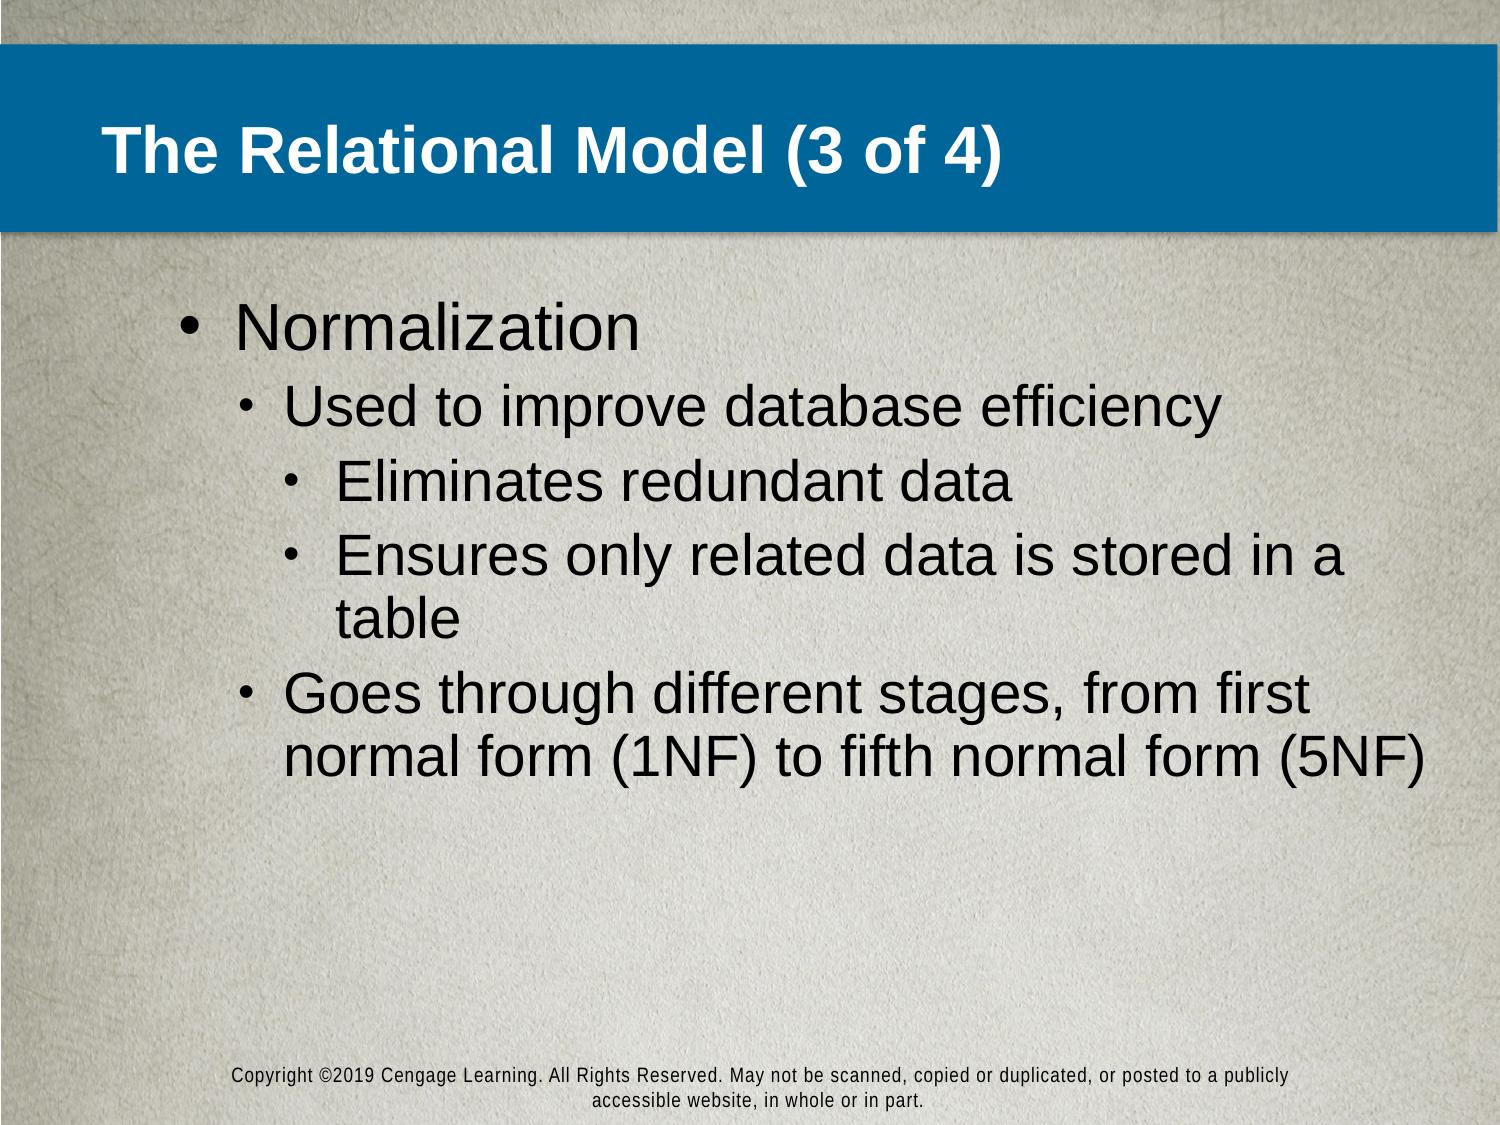

# The Relational Model (3 of 4)
Normalization
Used to improve database efficiency
Eliminates redundant data
Ensures only related data is stored in a table
Goes through different stages, from first normal form (1NF) to fifth normal form (5NF)